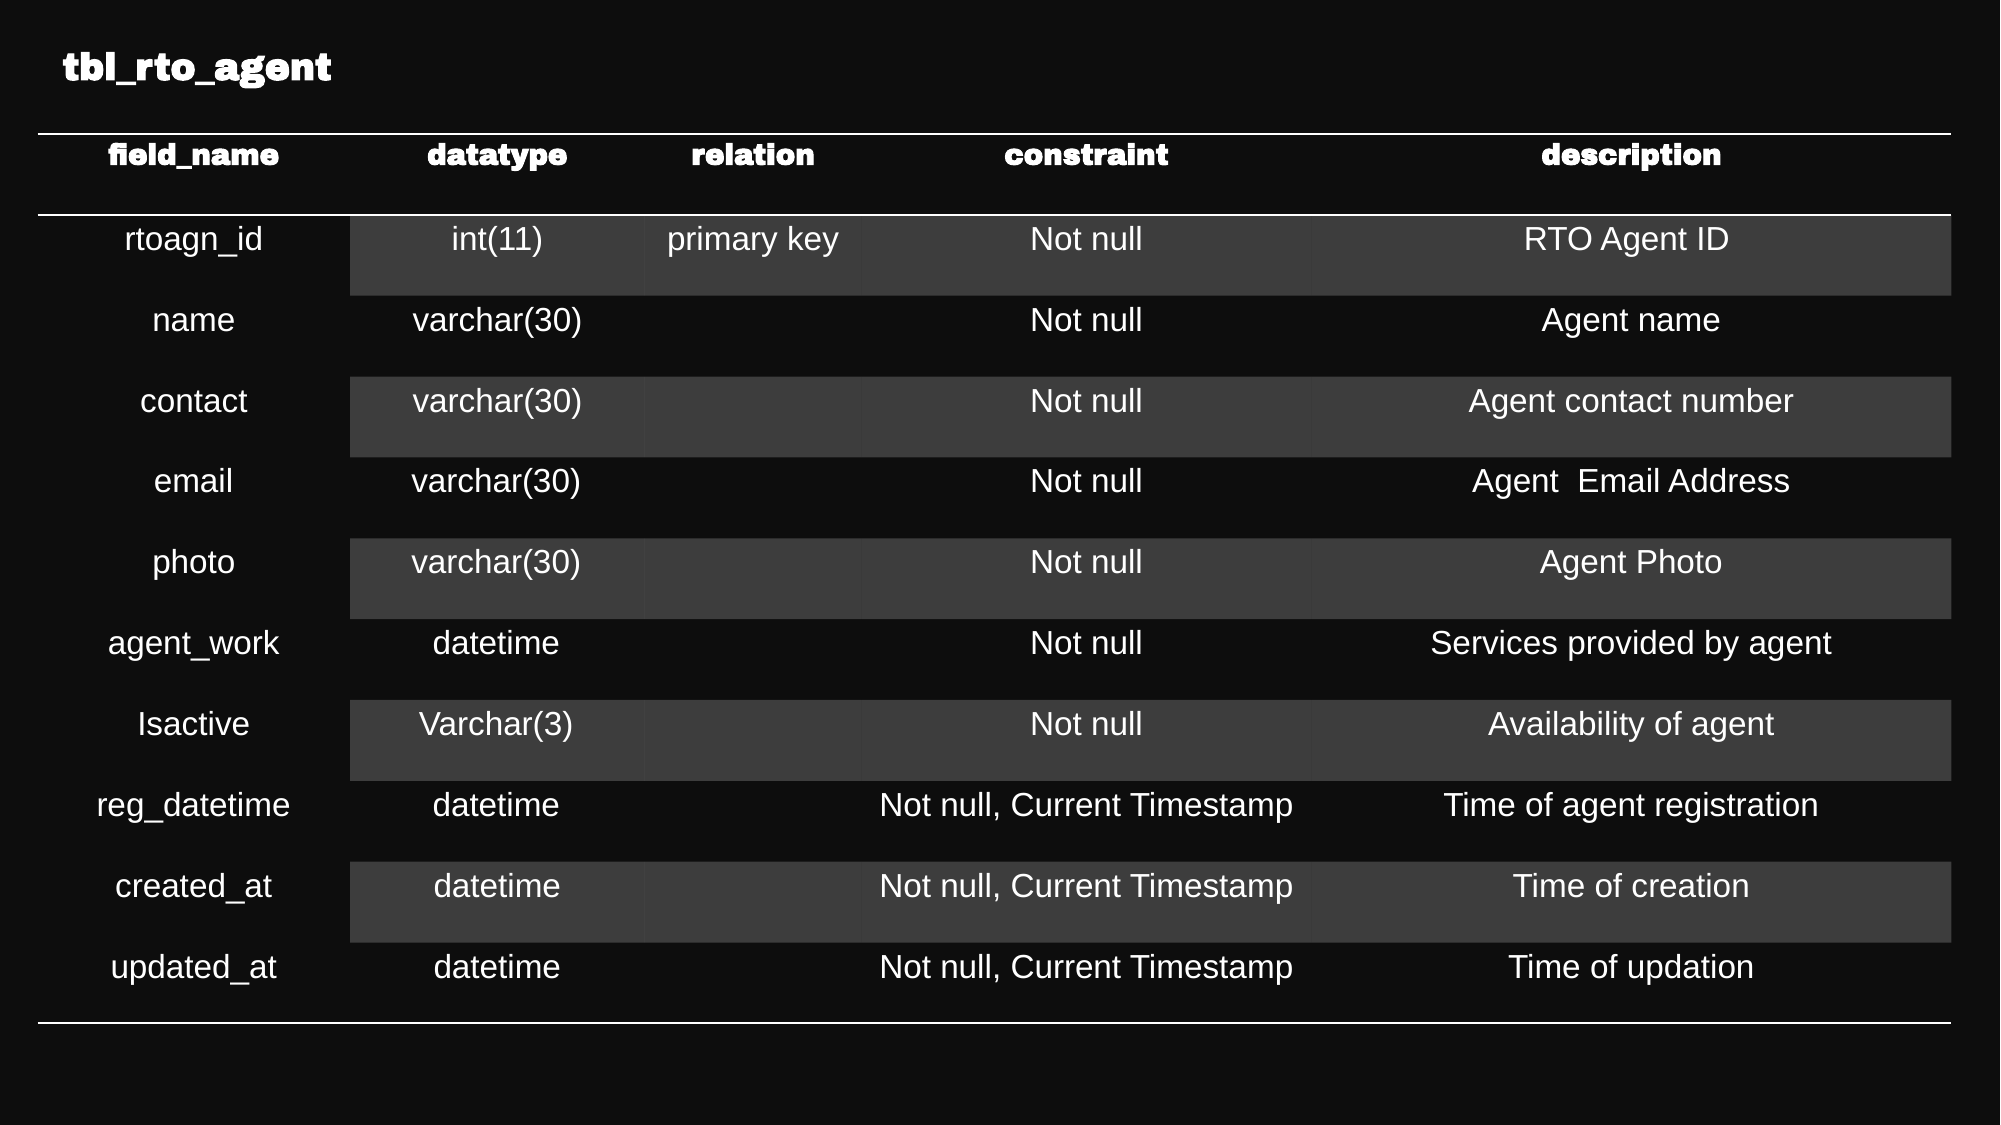

tbl_rto_agent

| field\_name | datatype | relation | constraint | description |
| --- | --- | --- | --- | --- |
| rtoagn\_id | int(11) | primary key | Not null | RTO Agent ID |
| name | varchar(30) |  | Not null | Agent name |
| contact | varchar(30) |  | Not null | Agent contact number |
| email | varchar(30) |  | Not null | Agent Email Address |
| photo | varchar(30) |  | Not null | Agent Photo |
| agent\_work | datetime |  | Not null | Services provided by agent |
| Isactive | Varchar(3) |  | Not null | Availability of agent |
| reg\_datetime | datetime |  | Not null, Current Timestamp | Time of agent registration |
| created\_at | datetime |  | Not null, Current Timestamp | Time of creation |
| updated\_at | datetime |  | Not null, Current Timestamp | Time of updation |